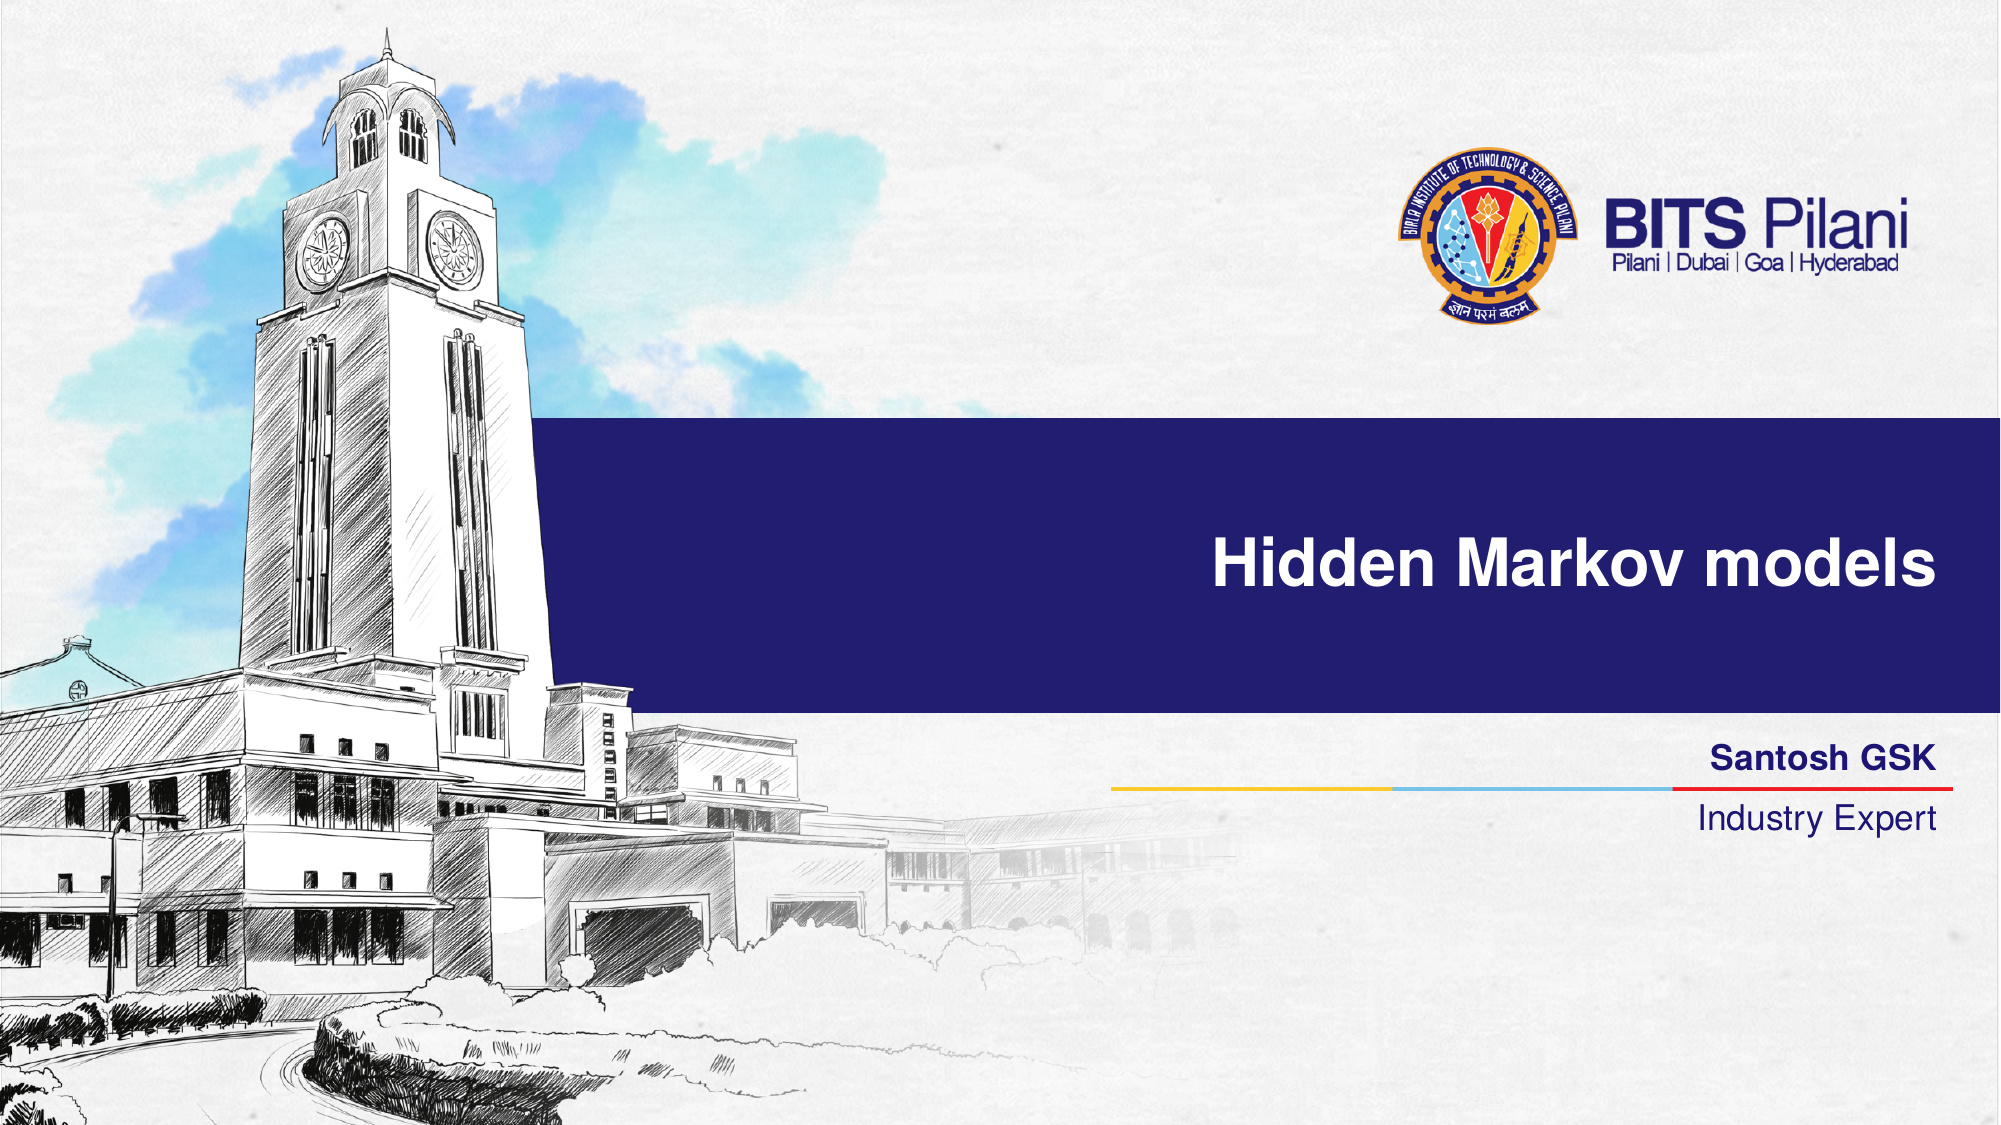

# Hidden Markov models
Santosh GSK
Industry Expert